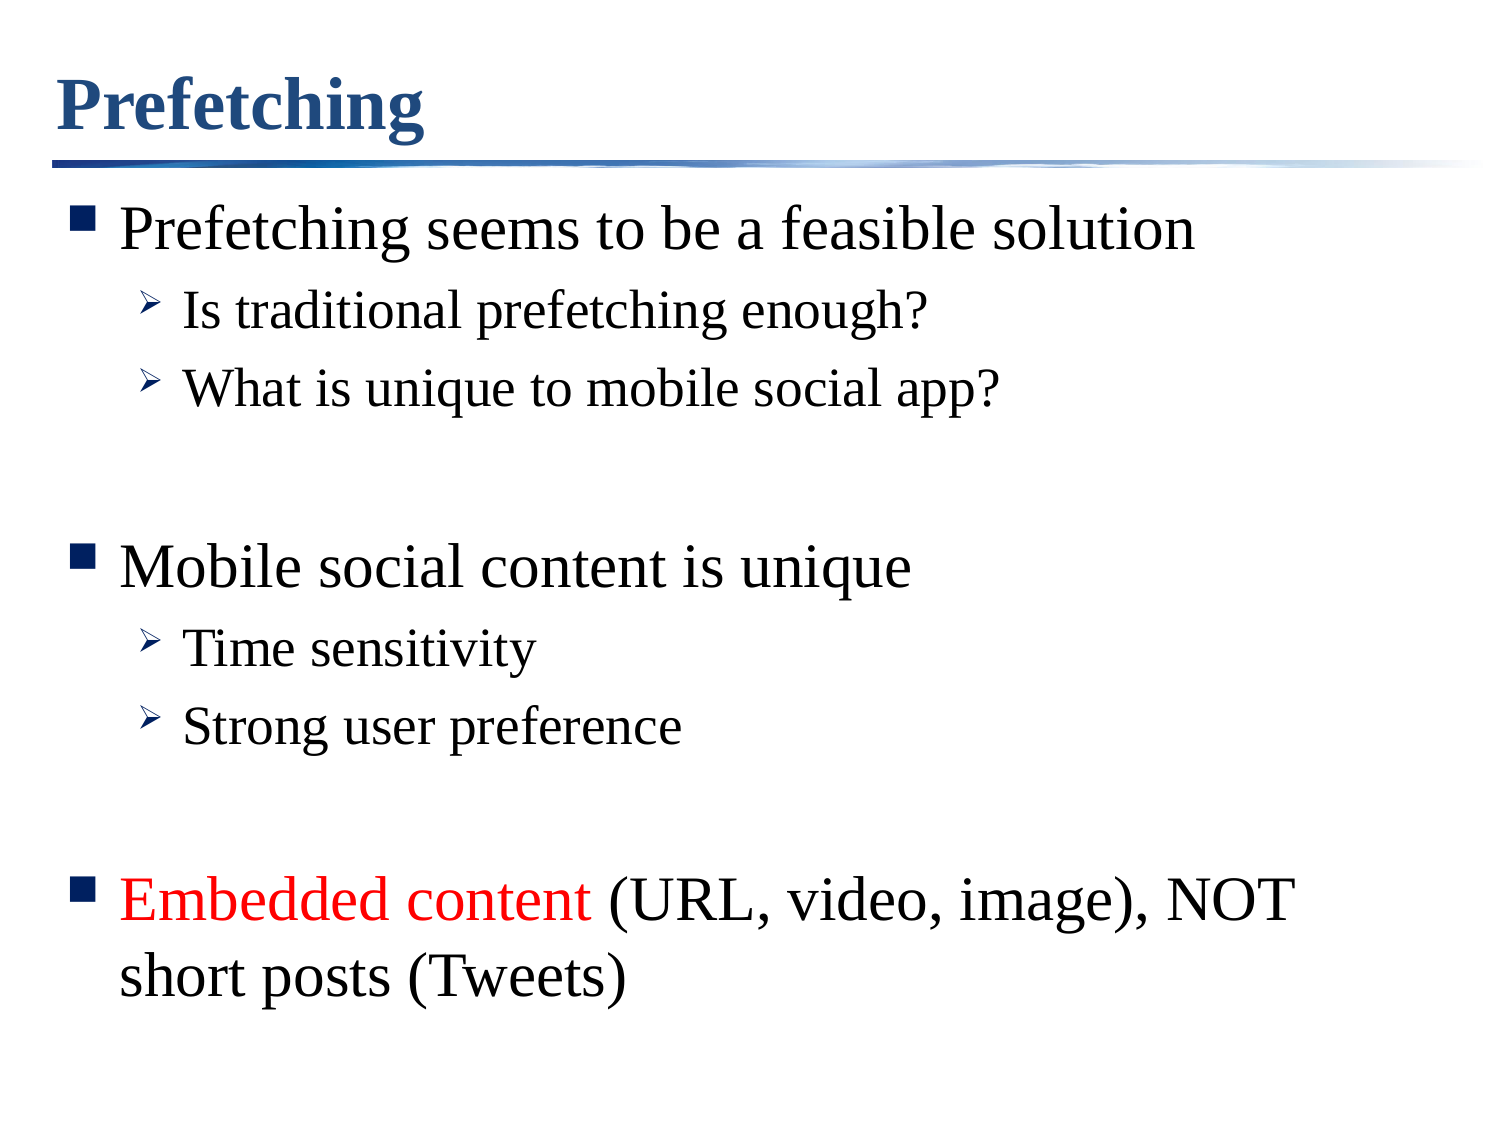

# Prefetching
Prefetching seems to be a feasible solution
Is traditional prefetching enough?
What is unique to mobile social app?

Mobile social content is unique
Time sensitivity
Strong user preference

Embedded content (URL, video, image), NOT short posts (Tweets)